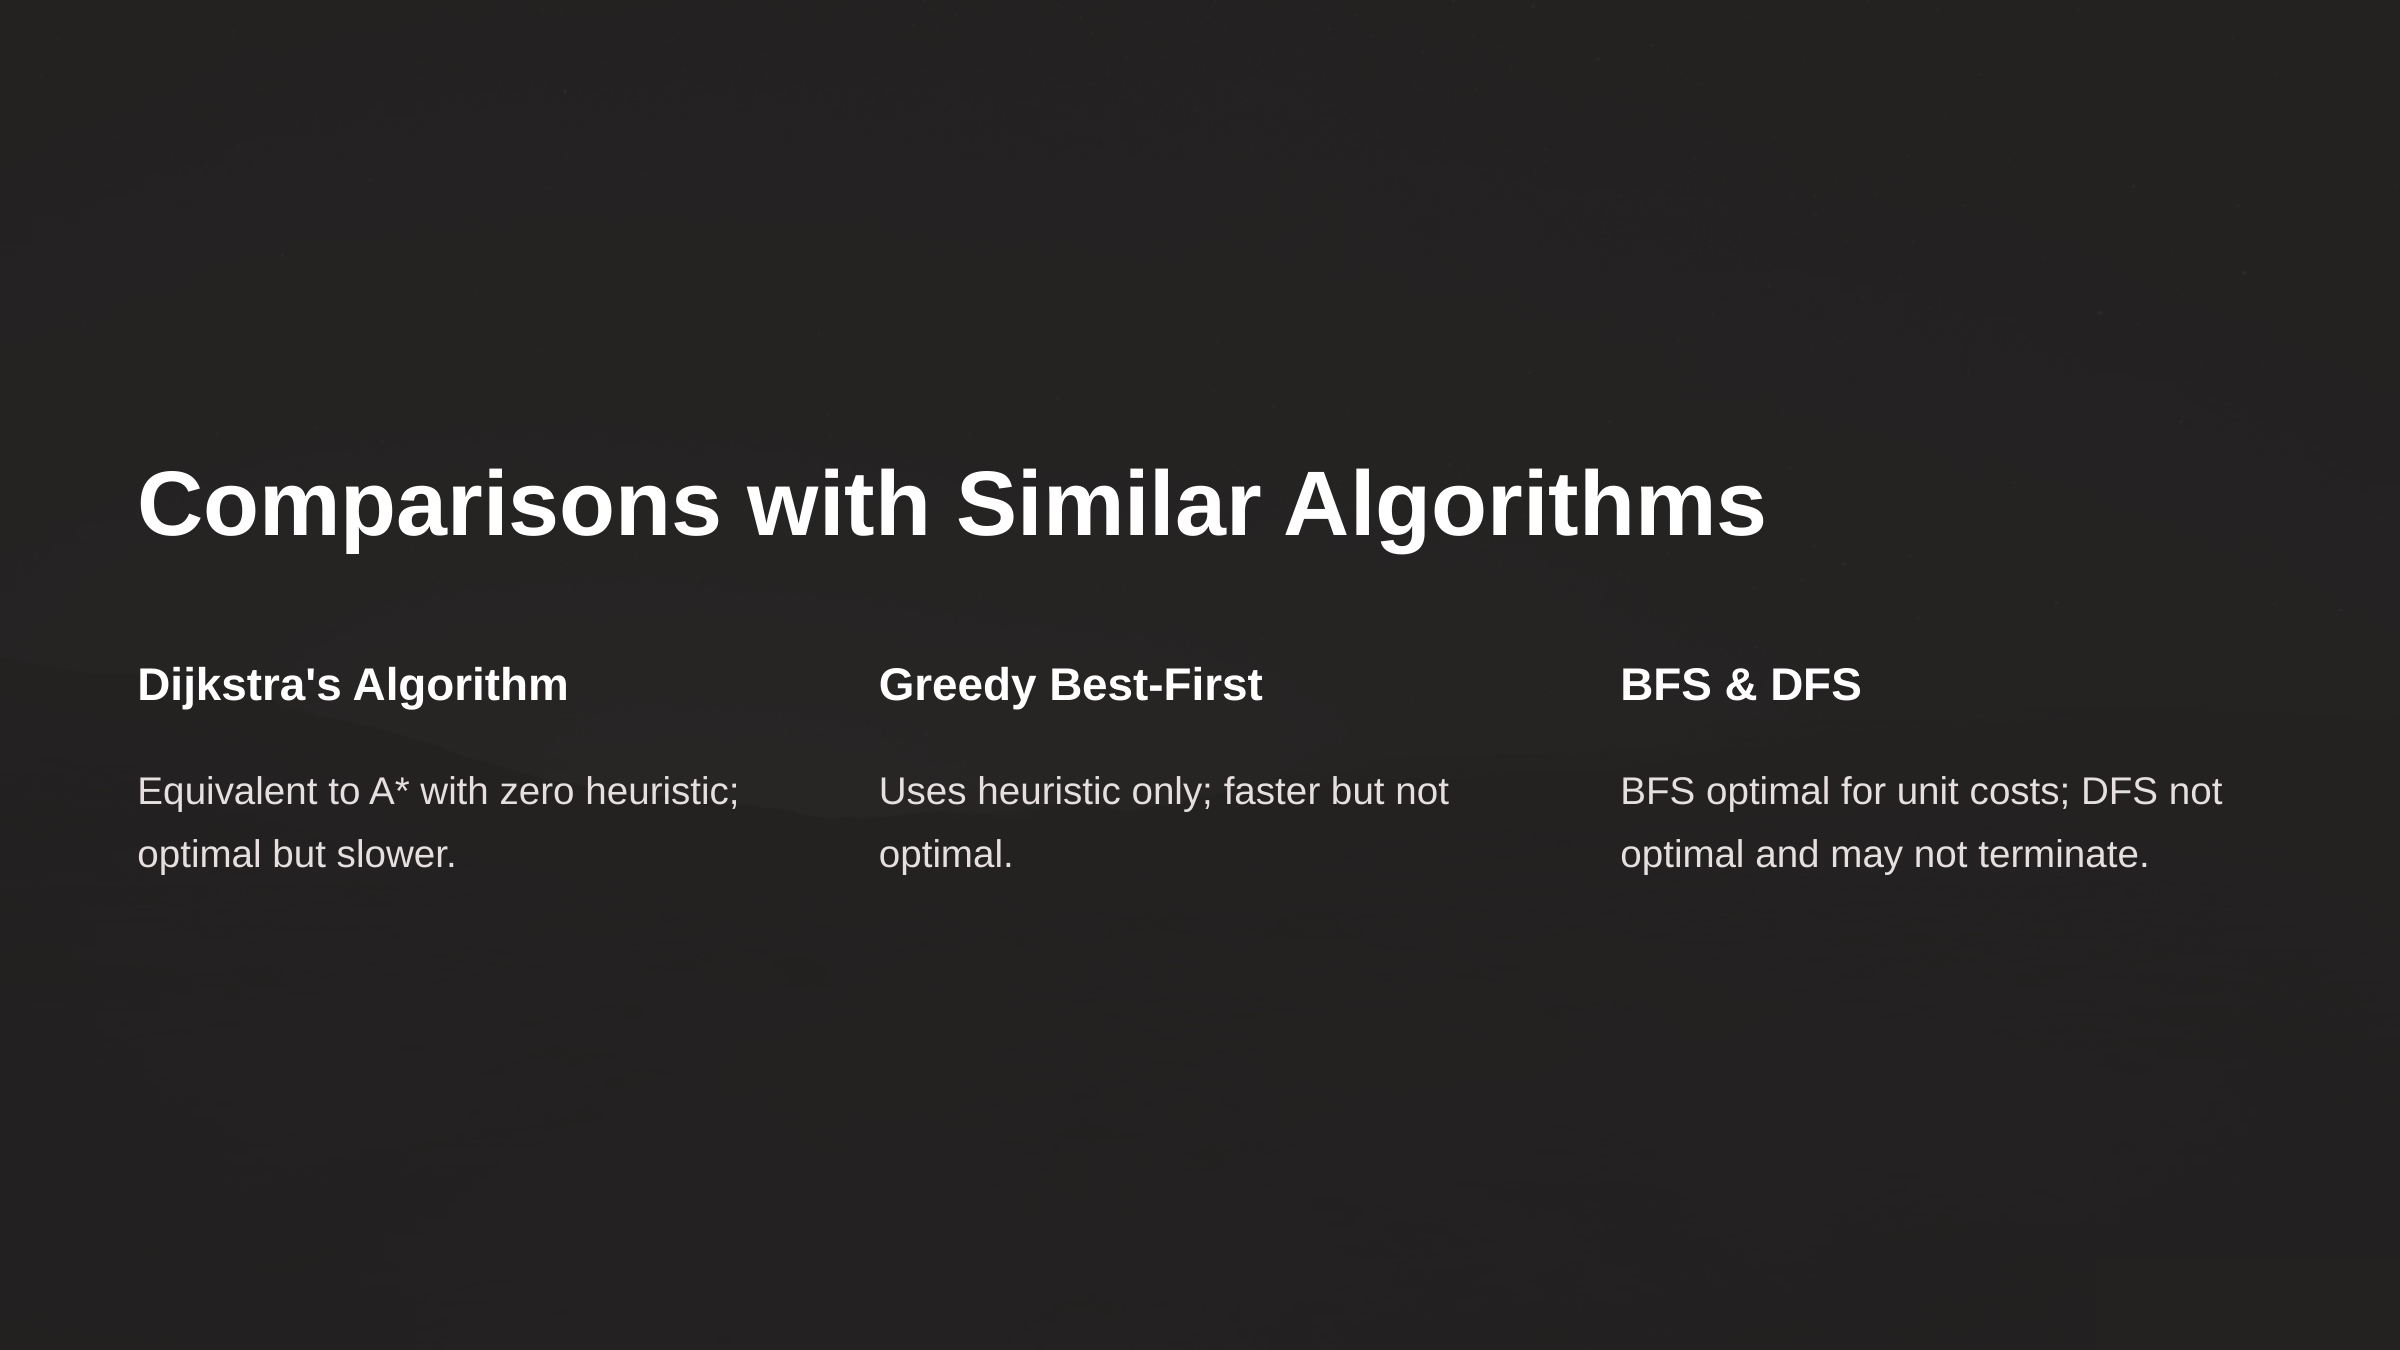

Comparisons with Similar Algorithms
Dijkstra's Algorithm
Greedy Best-First
BFS & DFS
Equivalent to A* with zero heuristic; optimal but slower.
Uses heuristic only; faster but not optimal.
BFS optimal for unit costs; DFS not optimal and may not terminate.